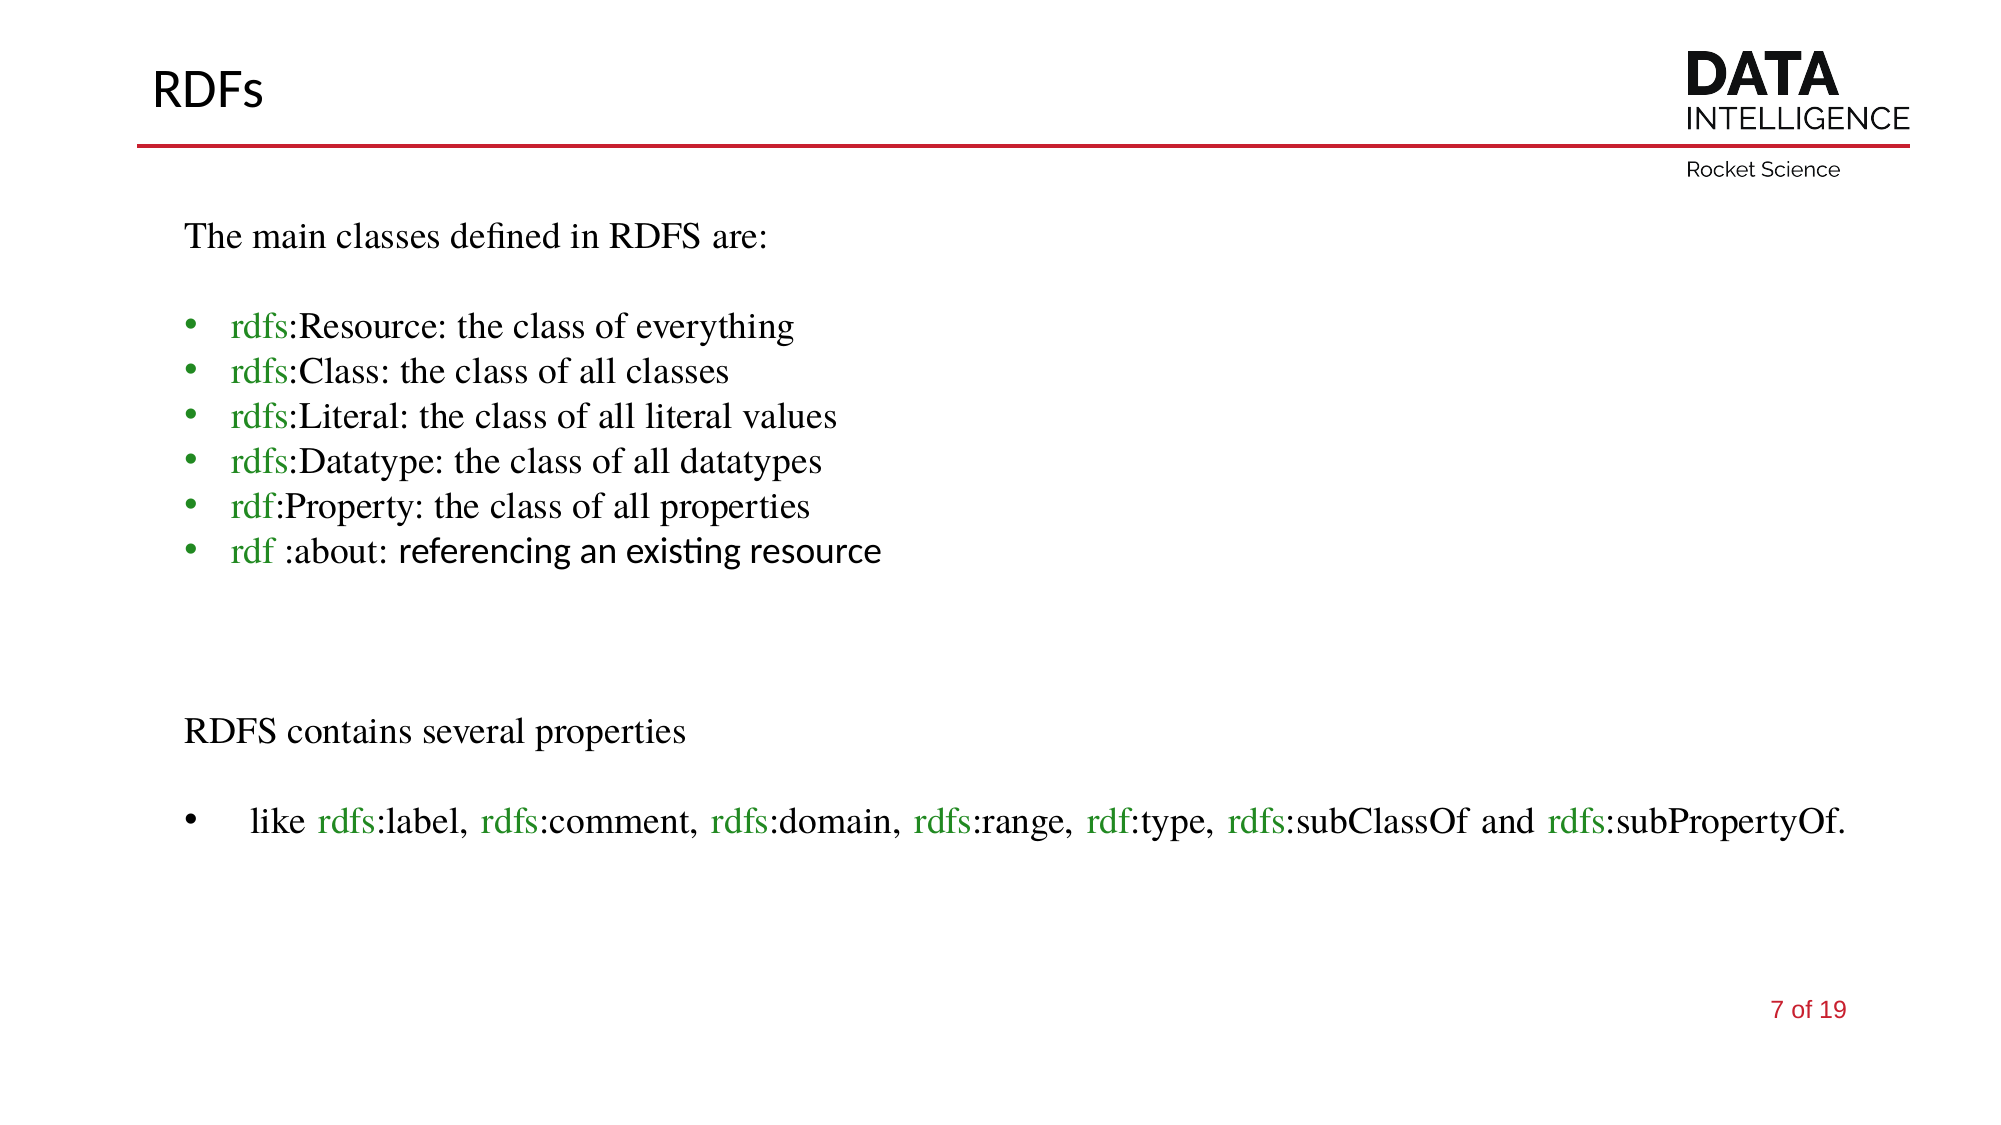

# RDFs
The main classes defined in RDFS are:

rdfs:Resource: the class of everything
rdfs:Class: the class of all classes
rdfs:Literal: the class of all literal values
rdfs:Datatype: the class of all datatypes
rdf:Property: the class of all properties
rdf :about: referencing an existing resource

RDFS contains several properties

  like rdfs:label, rdfs:comment, rdfs:domain, rdfs:range, rdf:type, rdfs:subClassOf and rdfs:subPropertyOf.